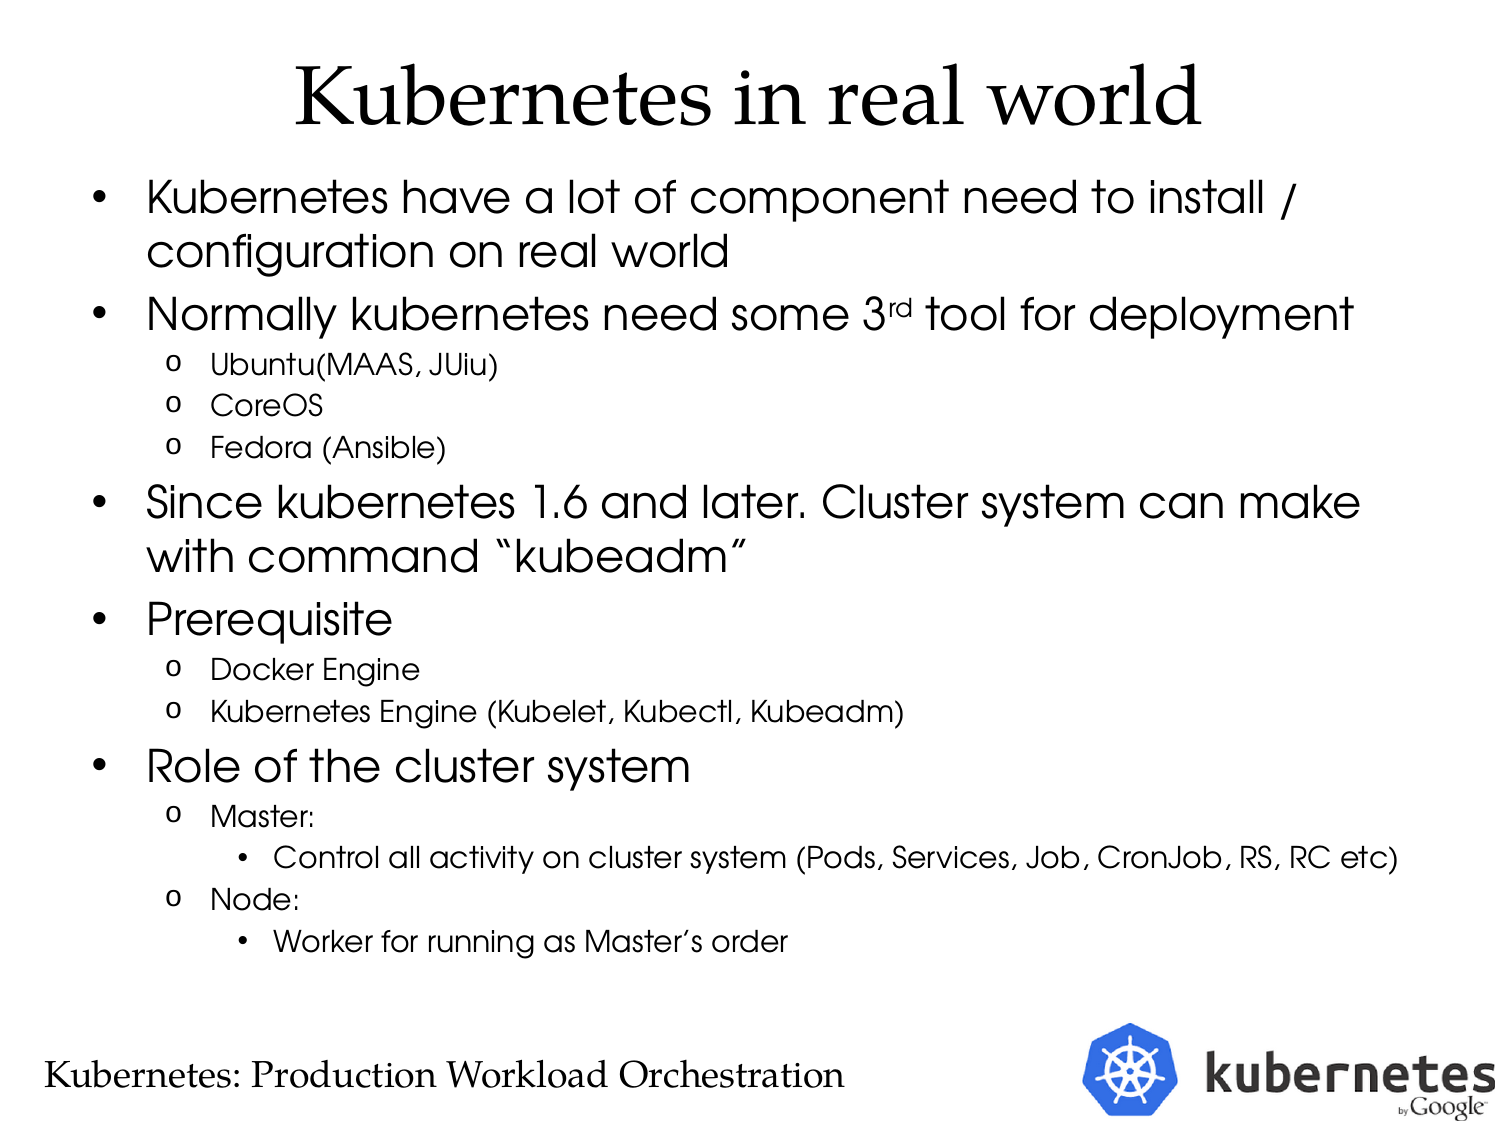

# Kubernetes in real world
Kubernetes have a lot of component need to install / configuration on real world
Normally kubernetes need some 3rd tool for deployment
Ubuntu(MAAS, JUiu)
CoreOS
Fedora (Ansible)
Since kubernetes 1.6 and later. Cluster system can make with command “kubeadm”
Prerequisite
Docker Engine
Kubernetes Engine (Kubelet, Kubectl, Kubeadm)
Role of the cluster system
Master:
Control all activity on cluster system (Pods, Services, Job, CronJob, RS, RC etc)
Node:
Worker for running as Master’s order

Kubernetes: Production Workload Orchestration